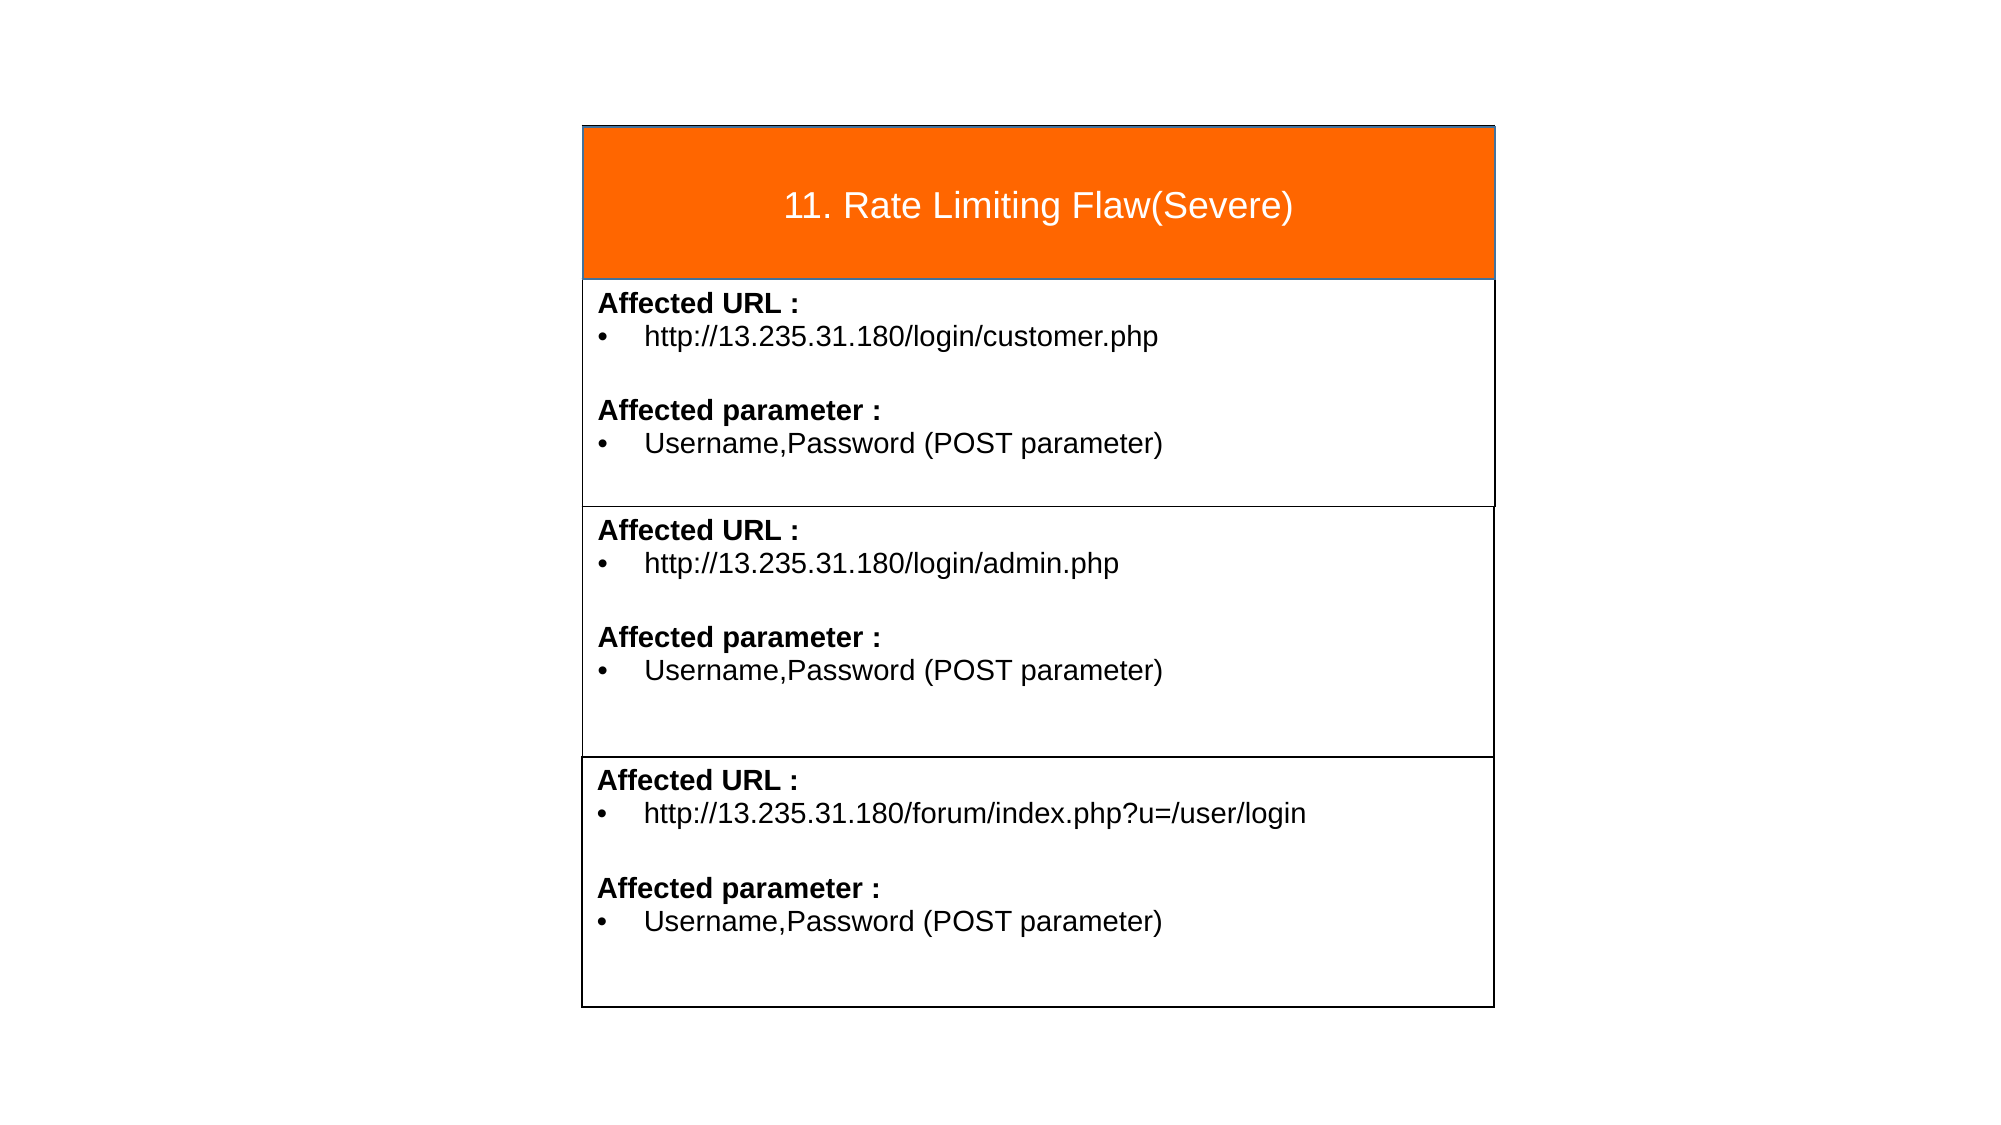

|  |
| --- |
11. Rate Limiting Flaw(Severe)
| Affected URL : http://13.235.31.180/login/customer.php Affected parameter : Username,Password (POST parameter) |
| --- |
| Affected URL : http://13.235.31.180/login/admin.php Affected parameter : Username,Password (POST parameter) |
| --- |
| Affected URL : http://13.235.31.180/forum/index.php?u=/user/login Affected parameter : Username,Password (POST parameter) |
| --- |